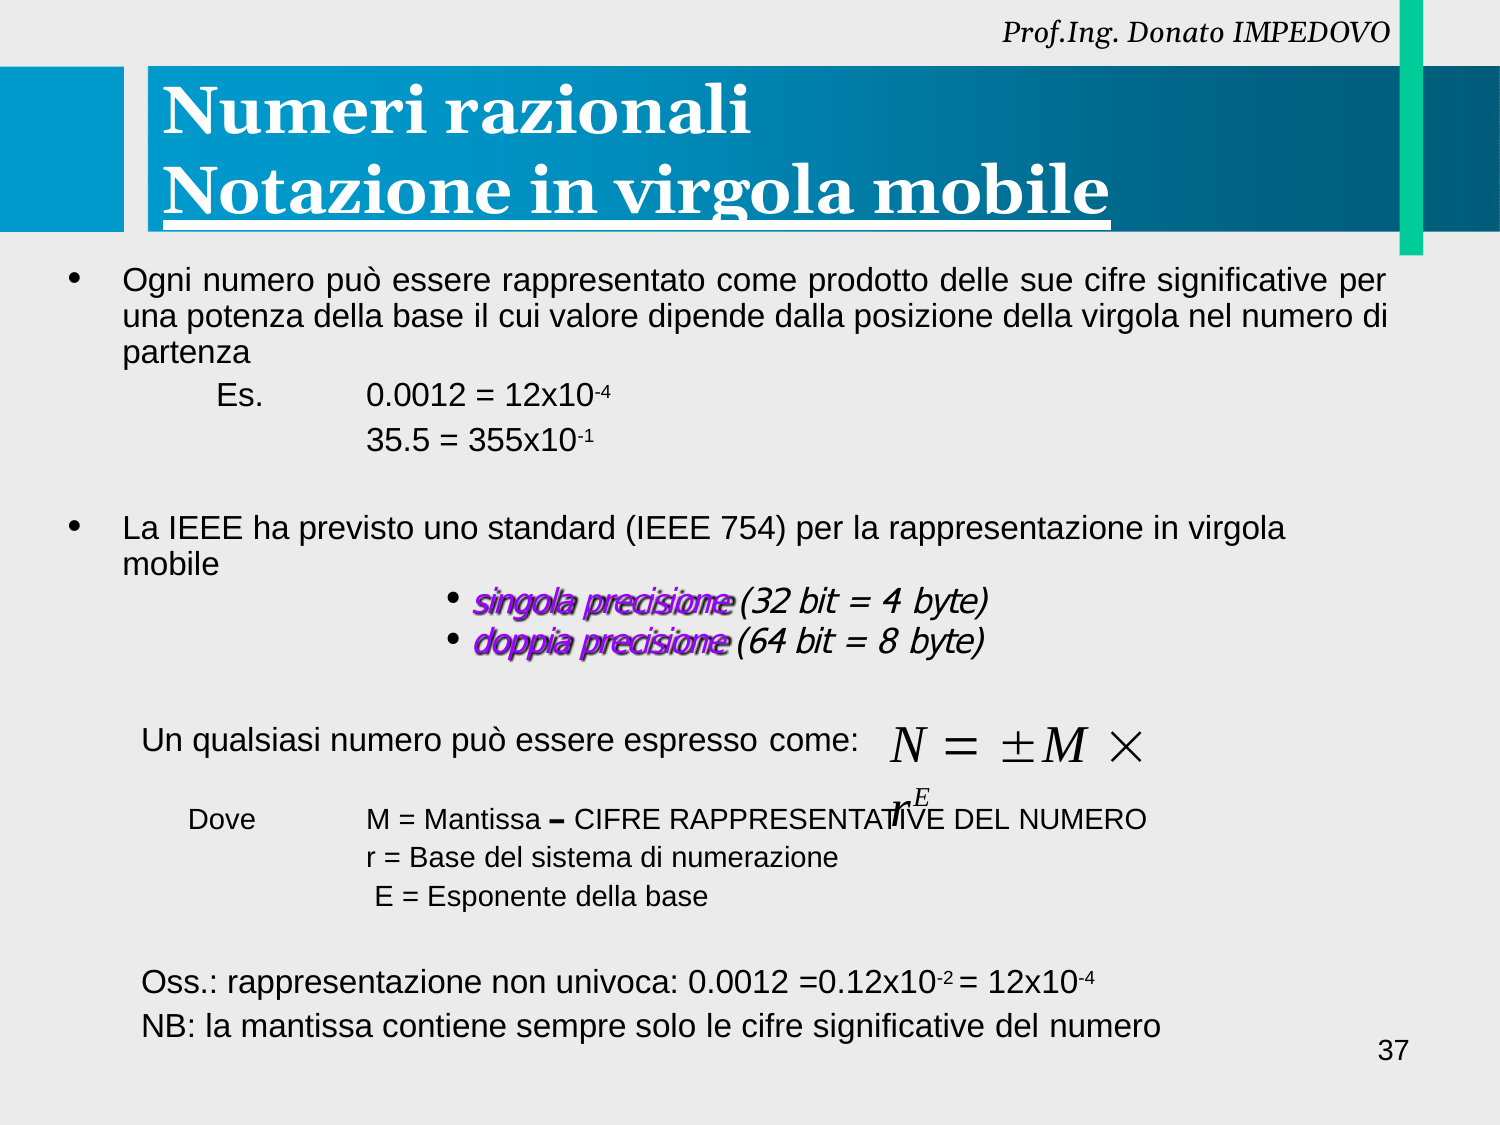

Prof.Ing. Donato IMPEDOVO
# Numeri razionali  Notazione in virgola mobile

Ogni numero può essere rappresentato come prodotto delle sue cifre significative per  una potenza della base il cui valore dipende dalla posizione della virgola nel numero di  partenza
0.0012 = 12x10-4
35.5 = 355x10-1
Es.
La IEEE ha previsto uno standard (IEEE 754) per la rappresentazione in virgola  mobile
singola precisione (32 bit = 4 byte)
doppia precisione (64 bit = 8 byte)

N = ±M × rE
Un qualsiasi numero può essere espresso come:
M = Mantissa – CIFRE RAPPRESENTATIVE DEL NUMERO
r = Base del sistema di numerazione  E = Esponente della base
Dove
Oss.: rappresentazione non univoca: 0.0012 =0.12x10-2 = 12x10-4
NB: la mantissa contiene sempre solo le cifre significative del numero
37